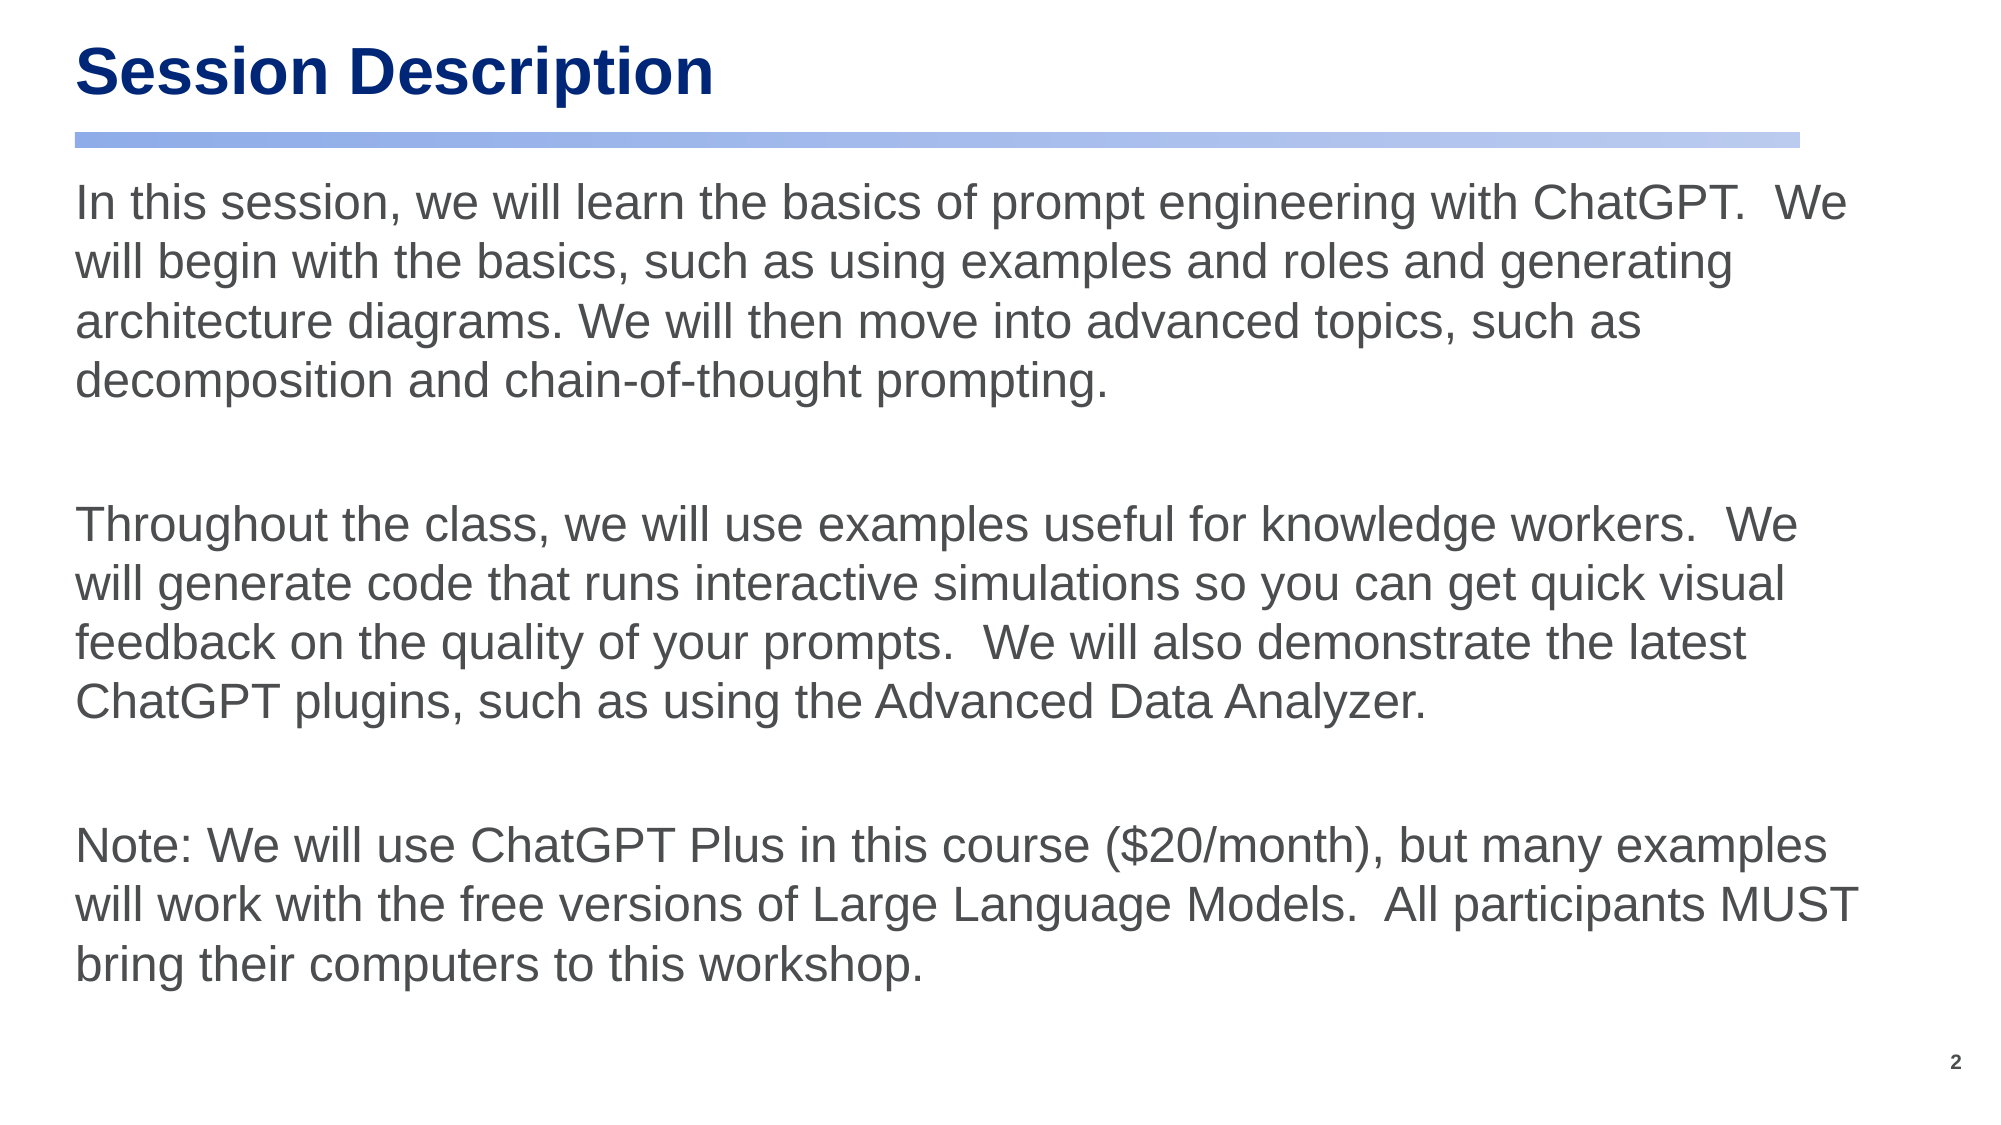

# Session Description
In this session, we will learn the basics of prompt engineering with ChatGPT.  We will begin with the basics, such as using examples and roles and generating architecture diagrams. We will then move into advanced topics, such as decomposition and chain-of-thought prompting.

Throughout the class, we will use examples useful for knowledge workers.  We will generate code that runs interactive simulations so you can get quick visual feedback on the quality of your prompts.  We will also demonstrate the latest ChatGPT plugins, such as using the Advanced Data Analyzer.

Note: We will use ChatGPT Plus in this course ($20/month), but many examples will work with the free versions of Large Language Models.  All participants MUST bring their computers to this workshop.